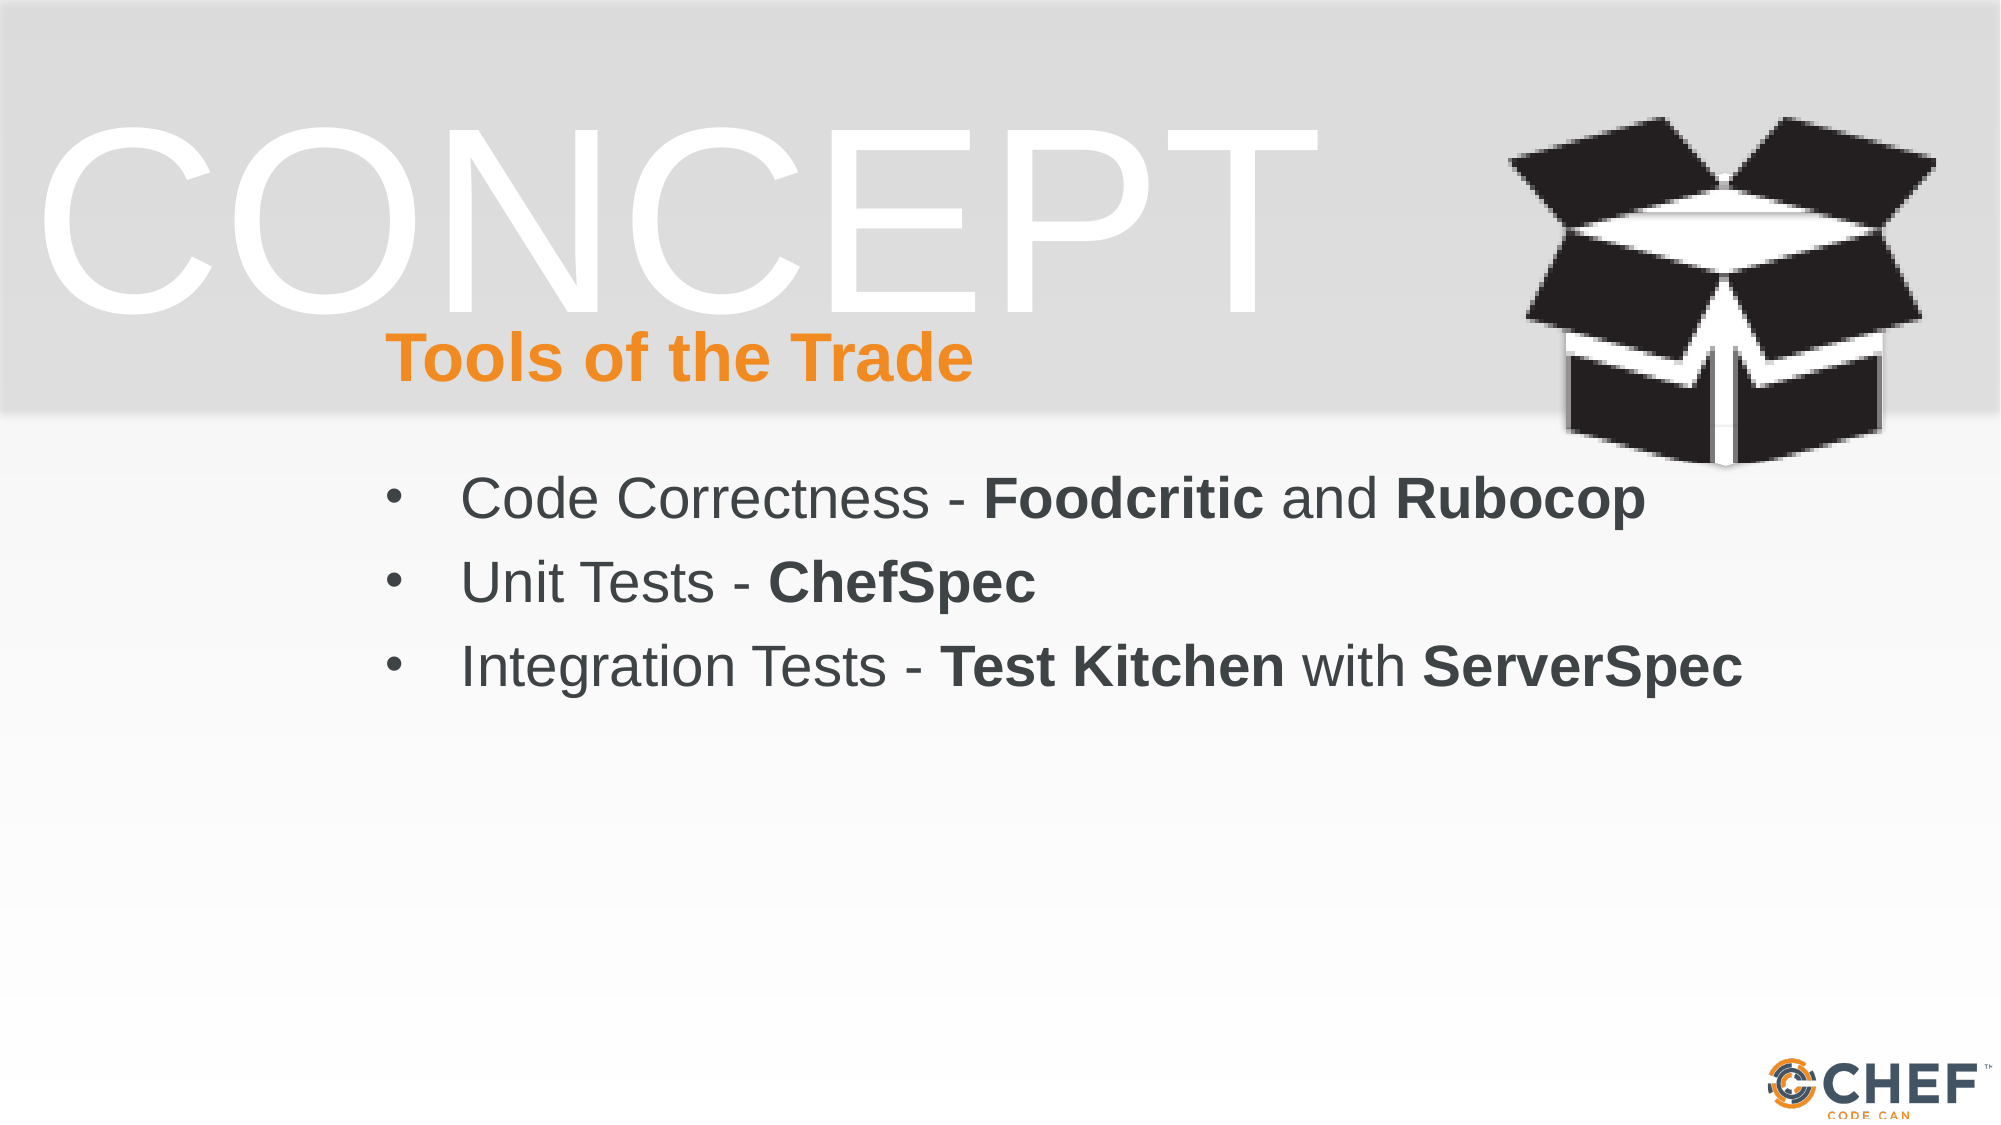

# Tools of the Trade
Code Correctness - Foodcritic and Rubocop
Unit Tests - ChefSpec
Integration Tests - Test Kitchen with ServerSpec